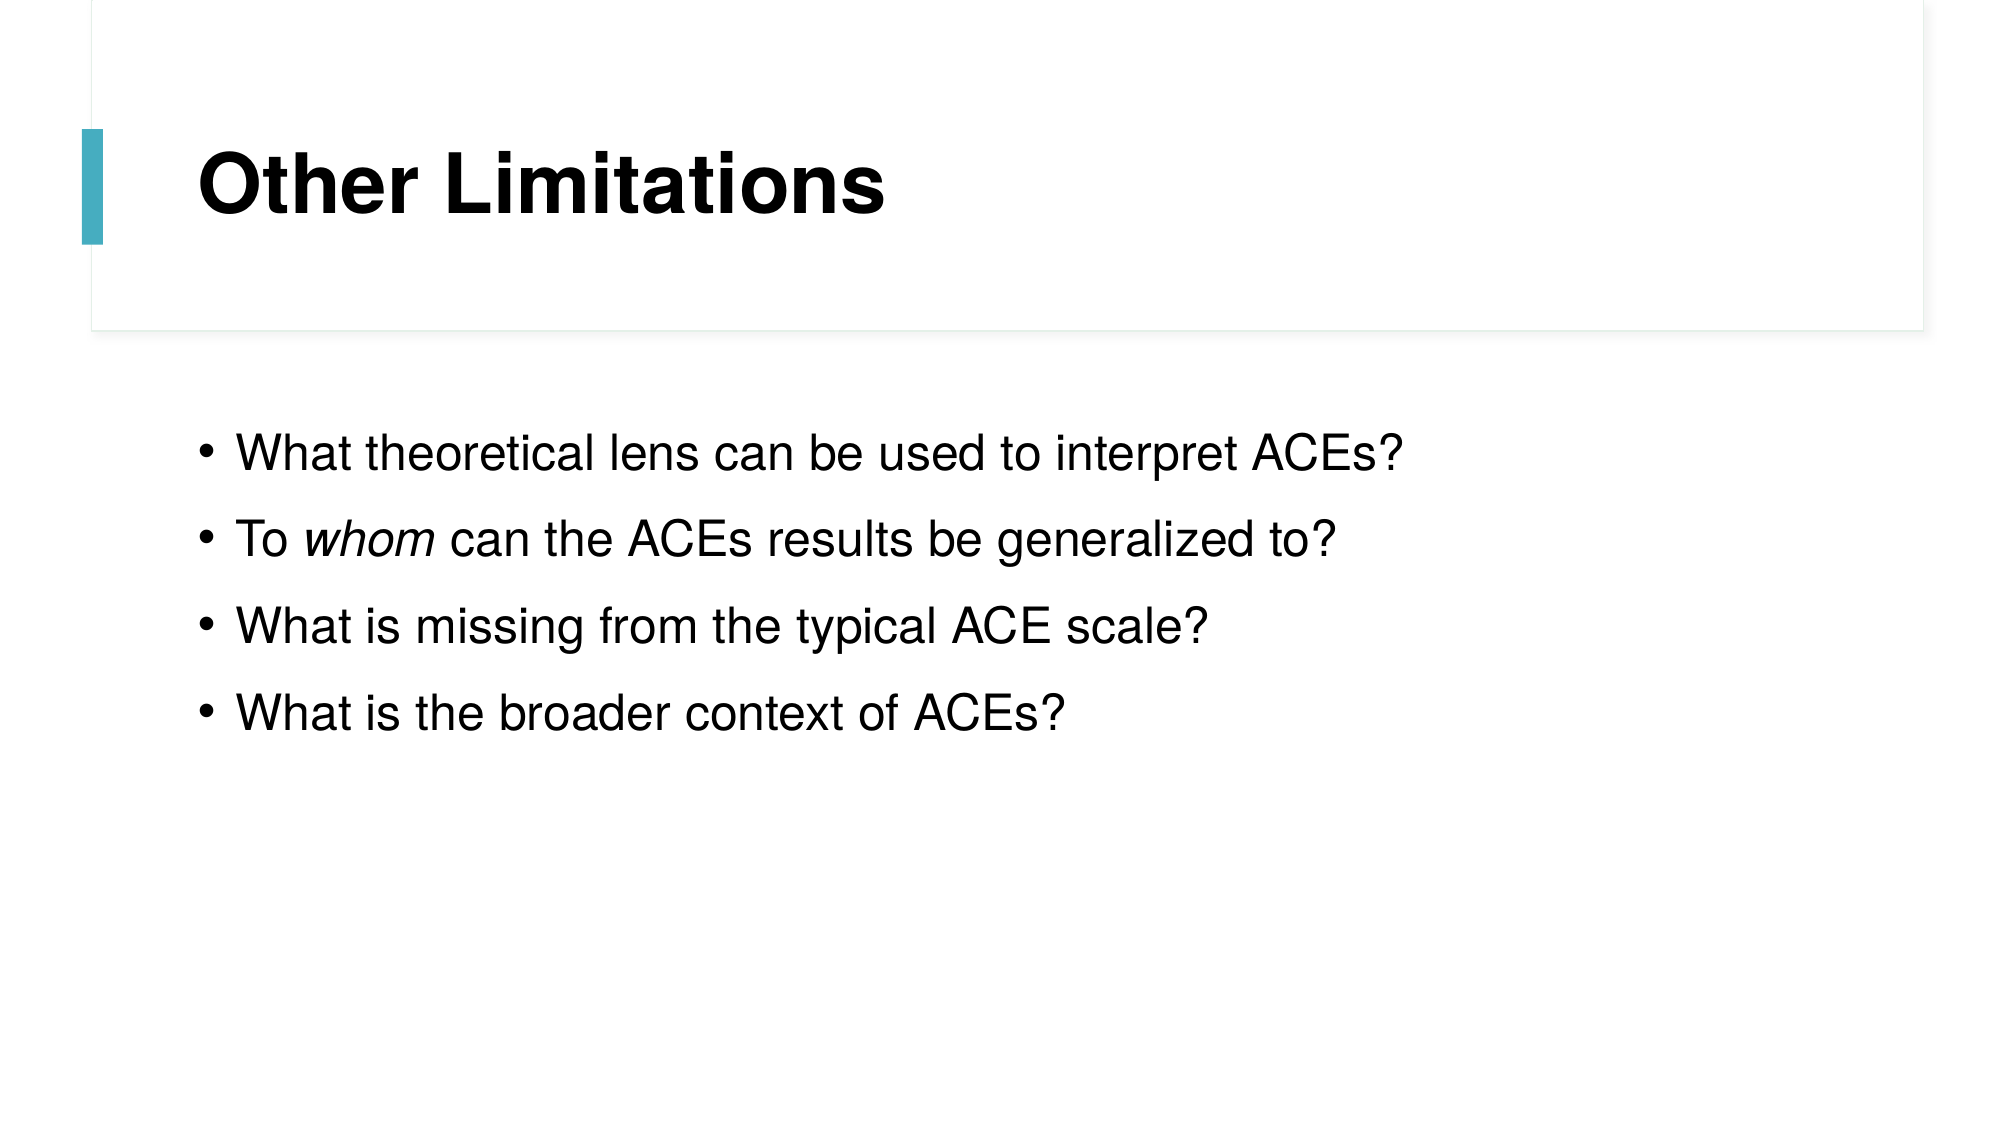

# Other Limitations
What theoretical lens can be used to interpret ACEs?
To whom can the ACEs results be generalized to?
What is missing from the typical ACE scale?
What is the broader context of ACEs?